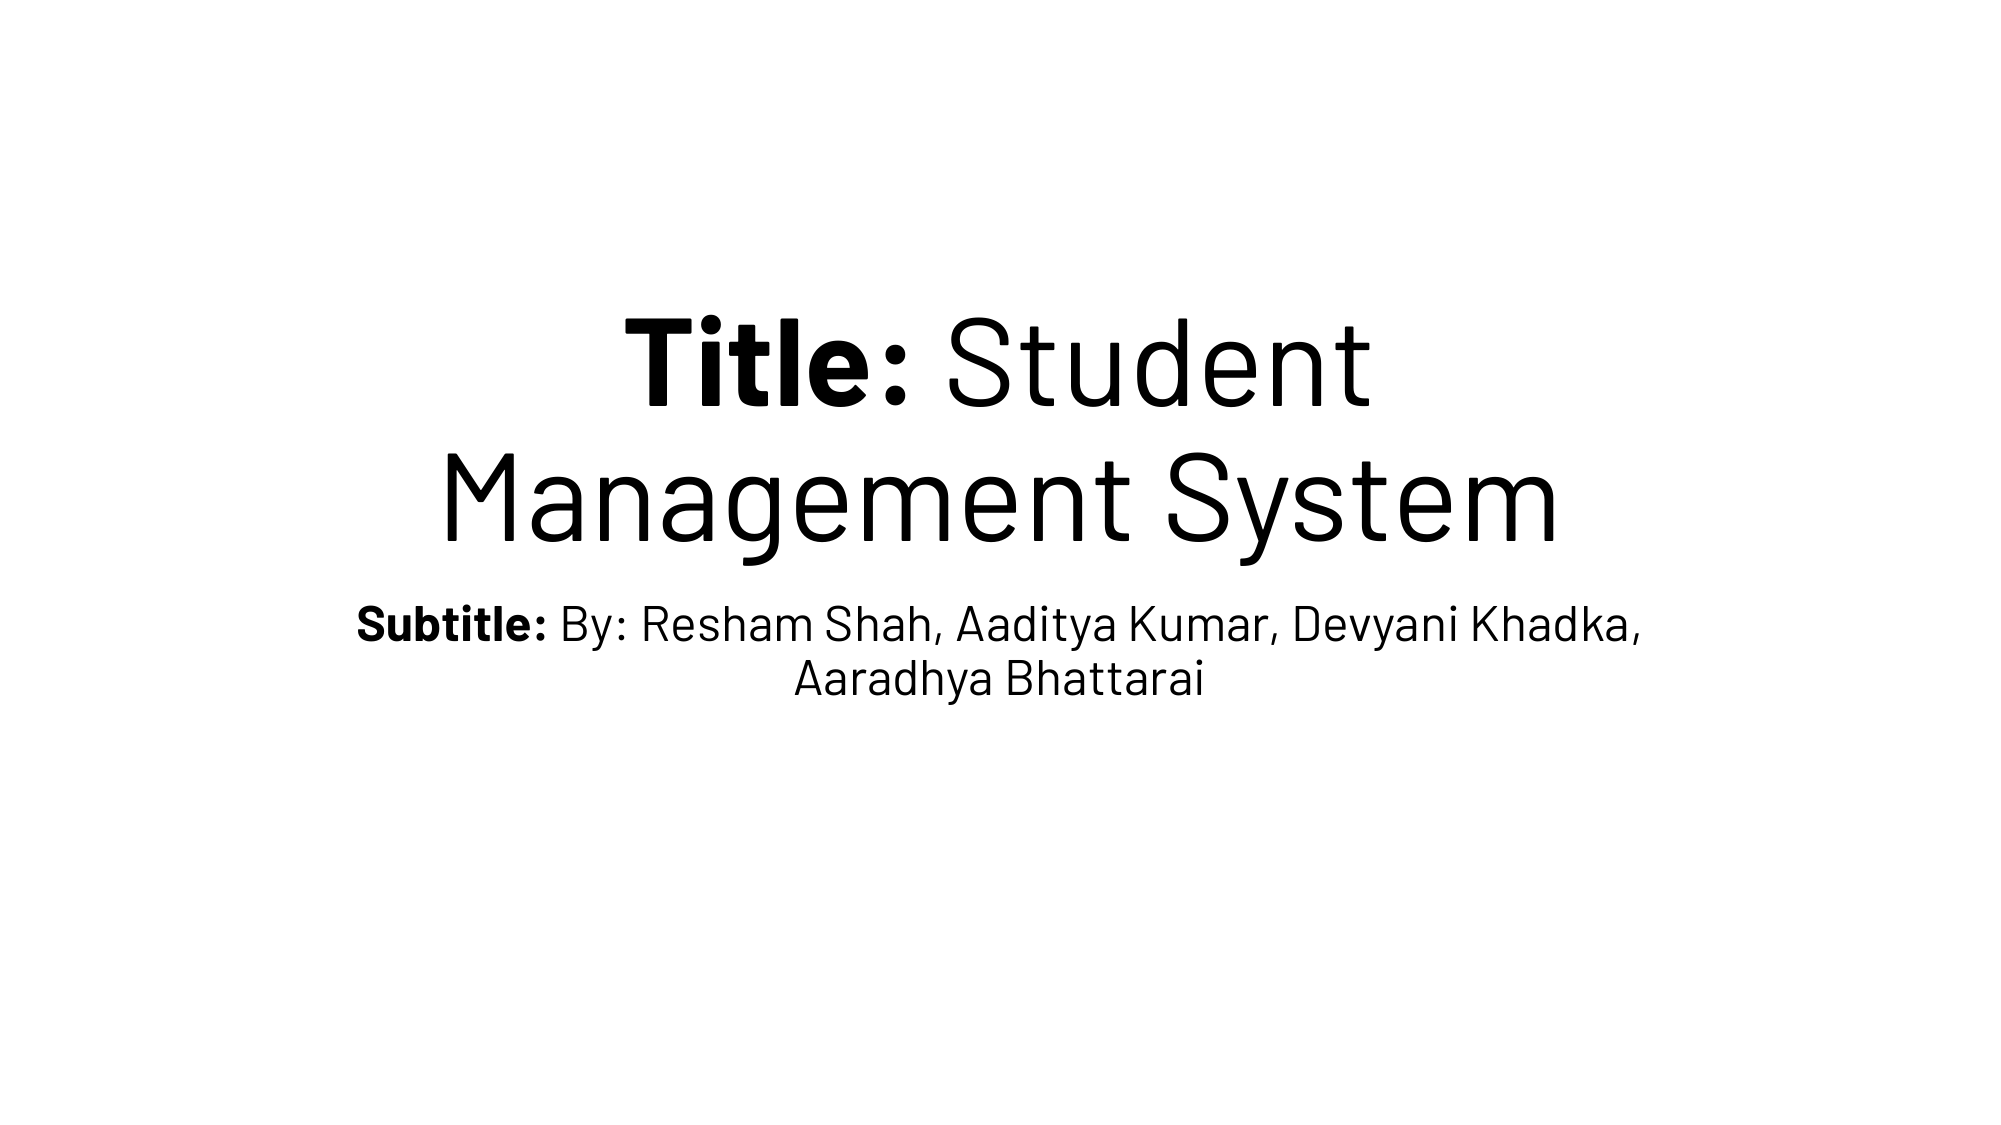

# Title: Student Management System
Subtitle: By: Resham Shah, Aaditya Kumar, Devyani Khadka, Aaradhya Bhattarai